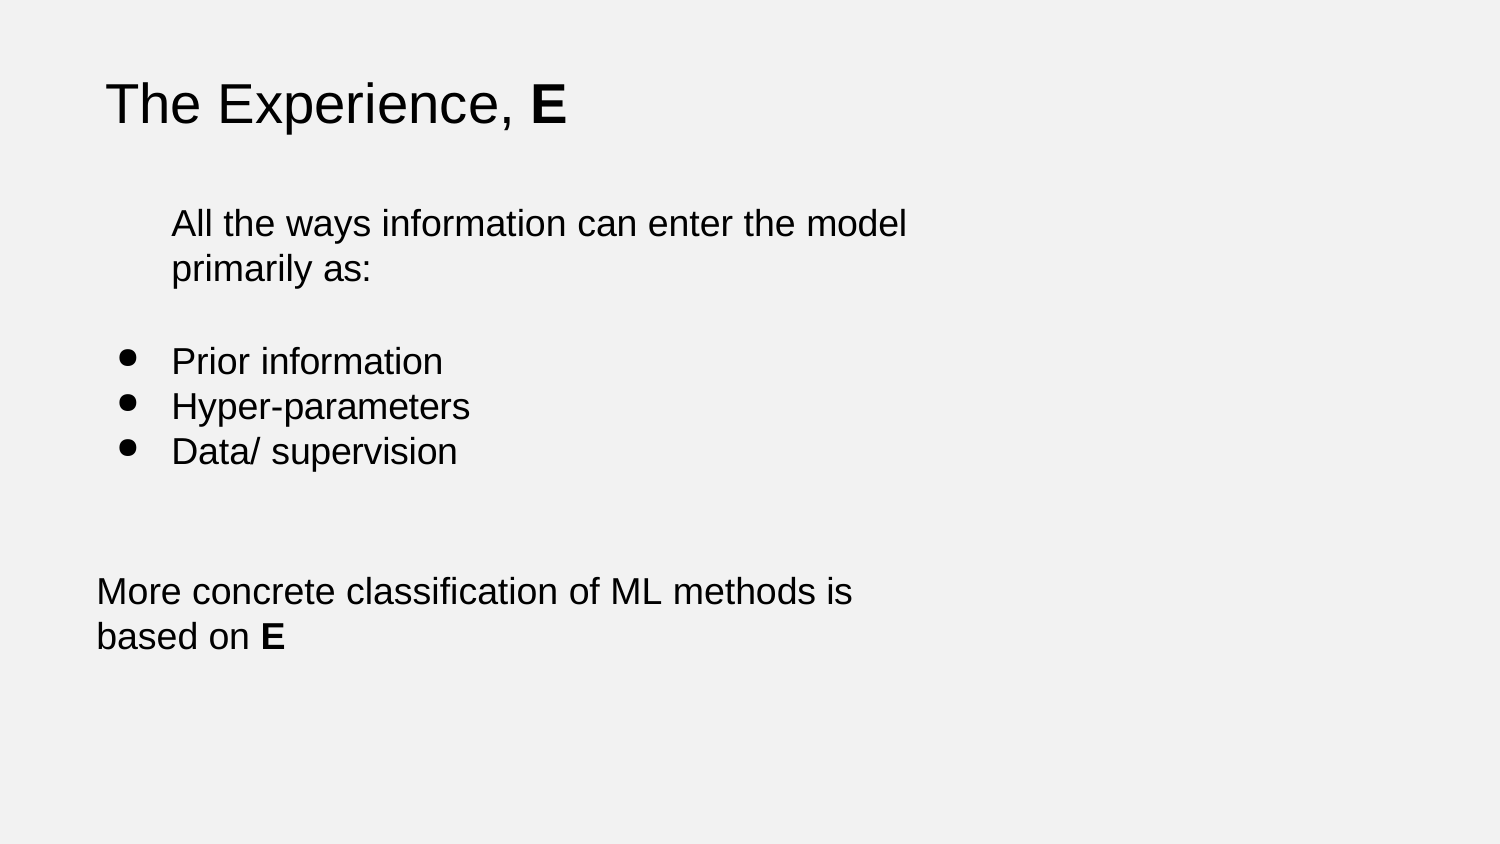

# The Experience, E
All the ways information can enter the model primarily as:

Prior information
Hyper-parameters
Data/ supervision

More concrete classification of ML methods is based on E